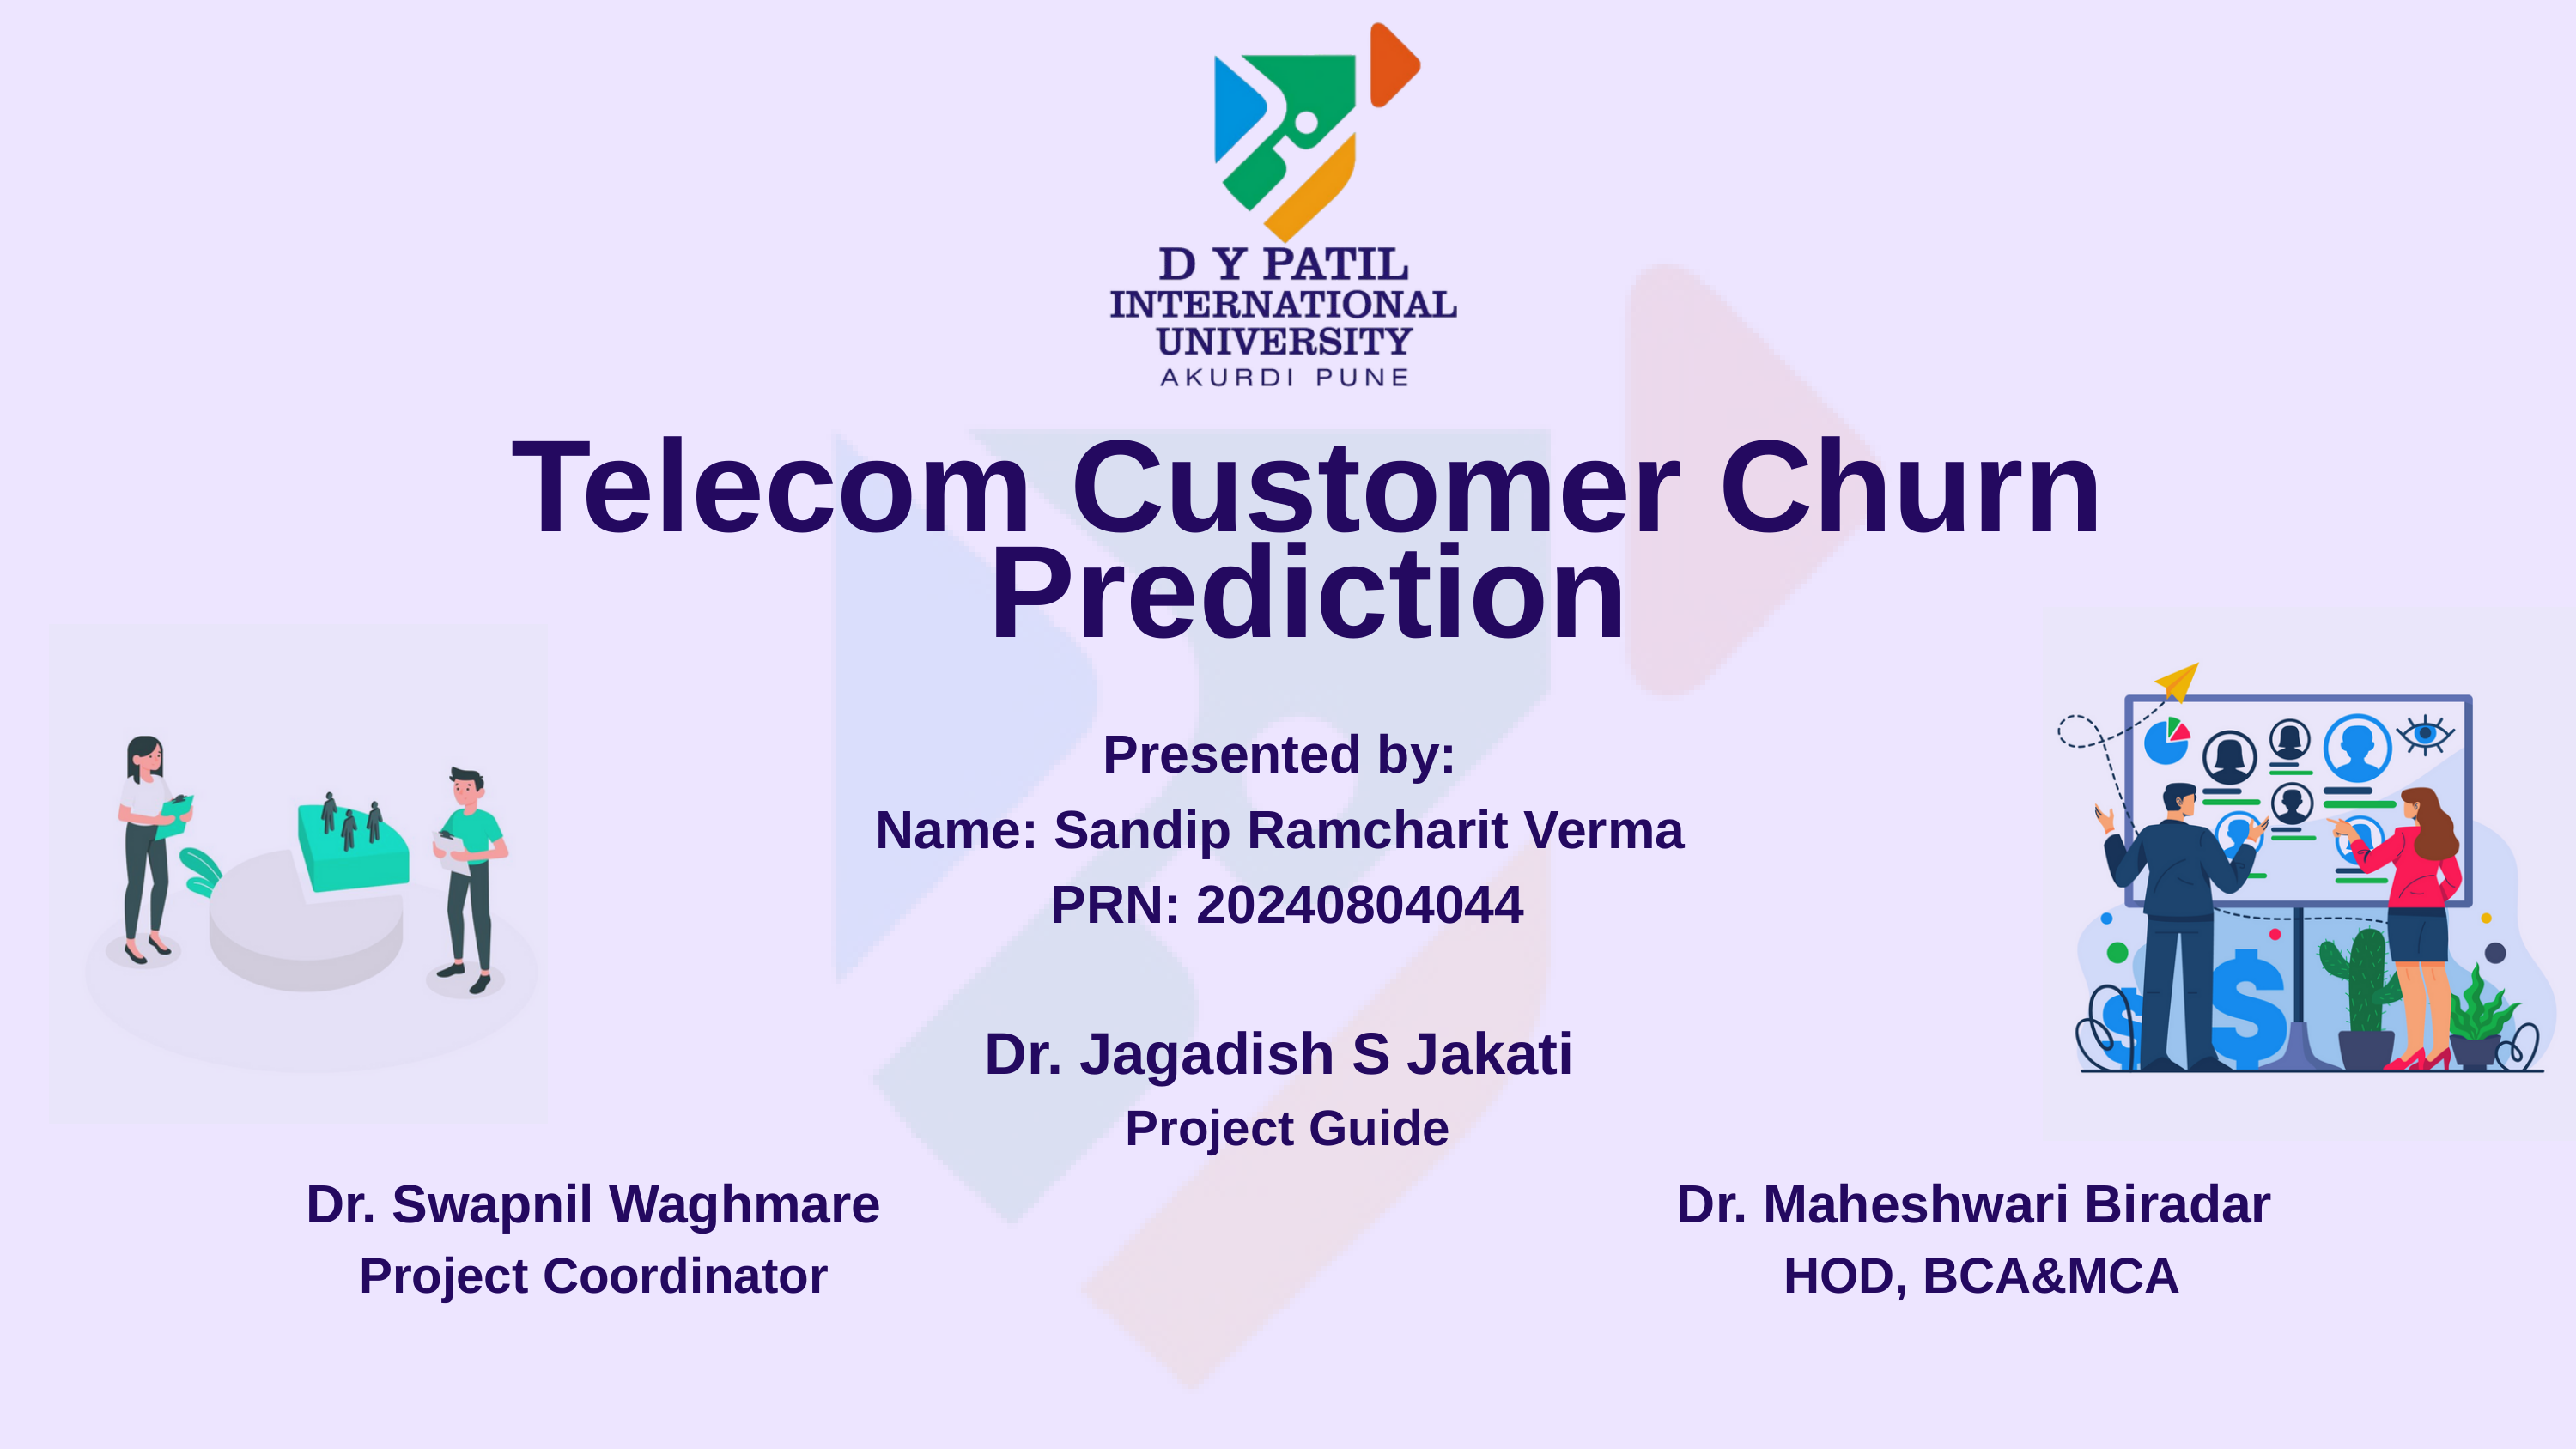

Telecom Customer Churn Prediction

Presented by:
Name: Sandip Ramcharit Verma
PRN: 20240804044
Dr. Jagadish S Jakati
Project Guide
Dr. Swapnil Waghmare
Project Coordinator
Dr. Maheshwari Biradar
HOD, BCA&MCA